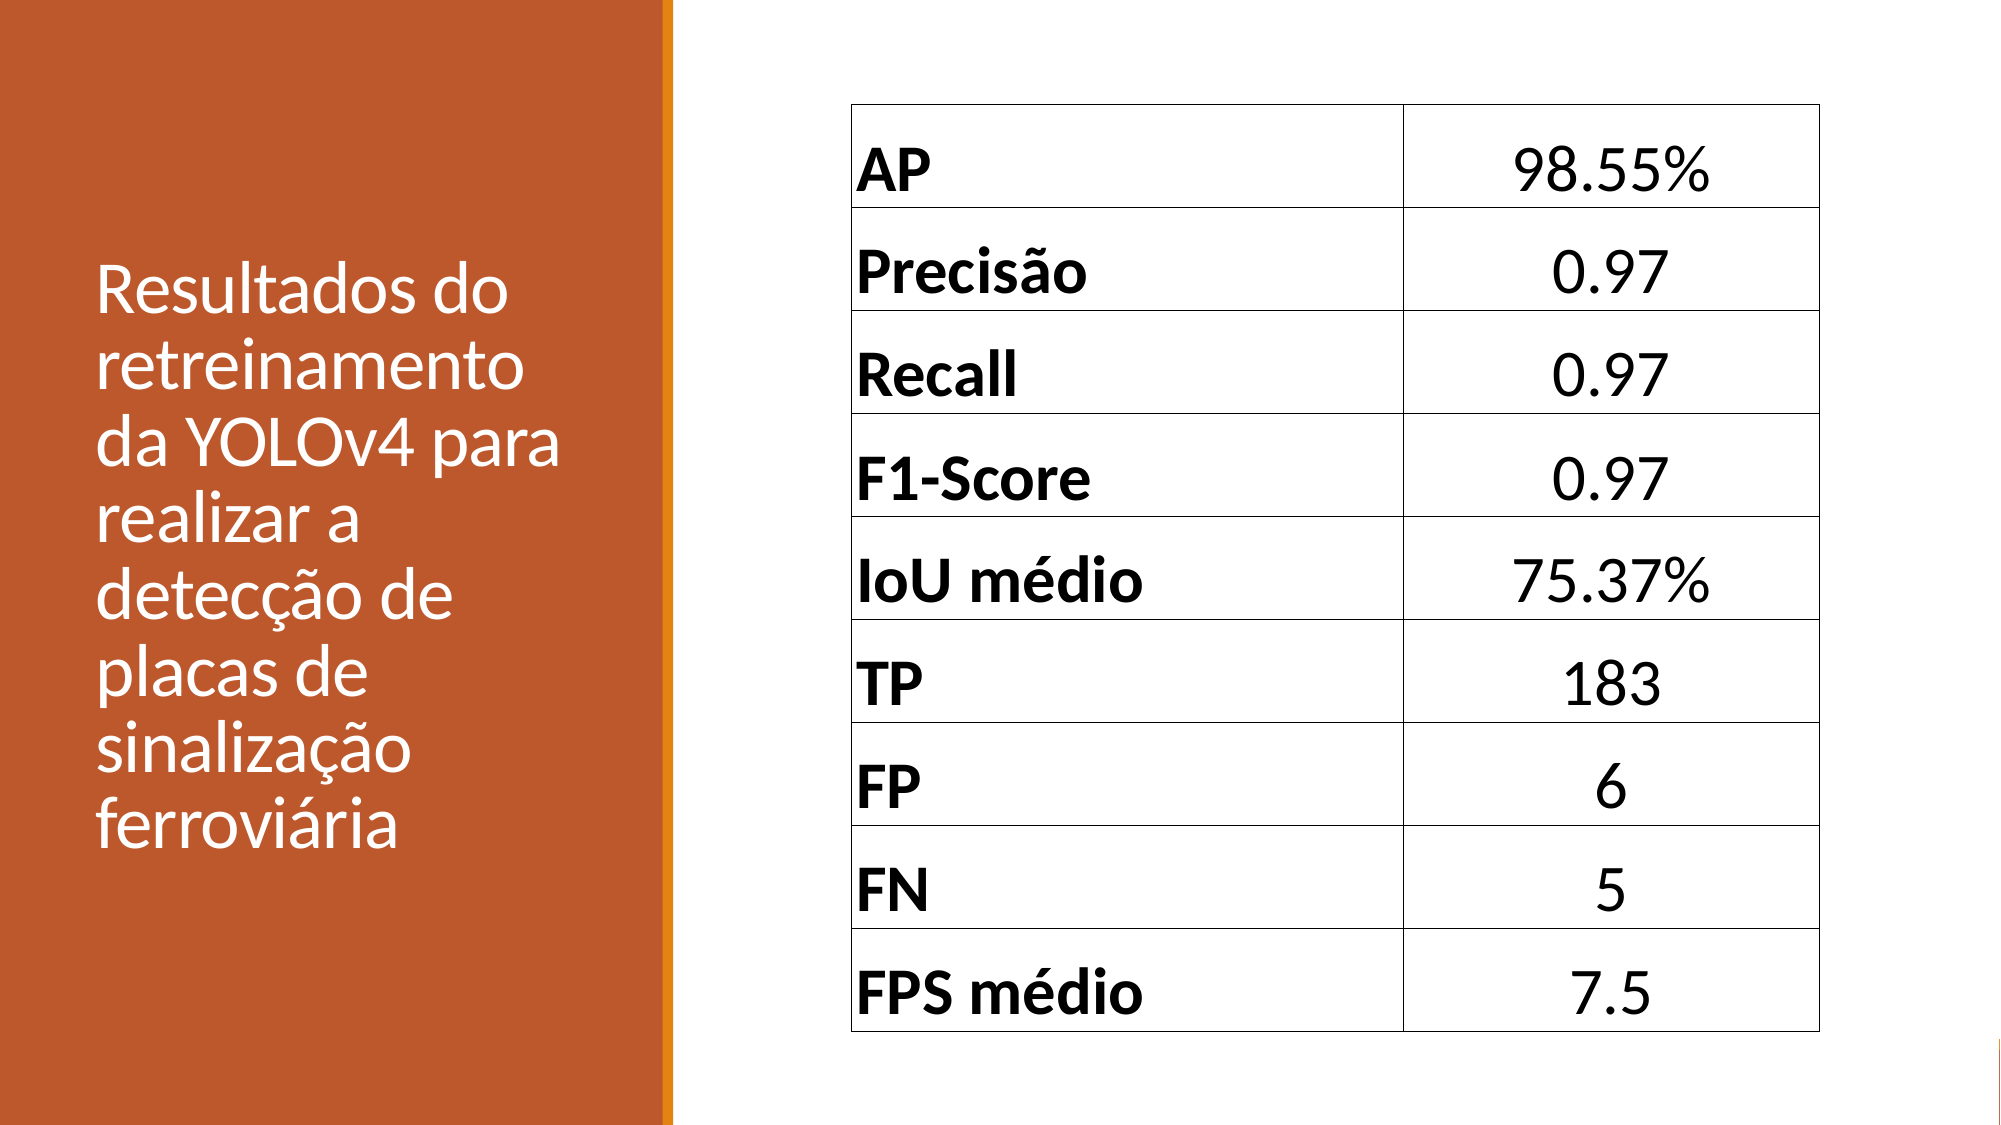

# Resultados do retreinamento da YOLOv4 para realizar a detecção de placas de sinalização ferroviária
| AP | 98.55% |
| --- | --- |
| Precisão | 0.97 |
| Recall | 0.97 |
| F1-Score | 0.97 |
| IoU médio | 75.37% |
| TP | 183 |
| FP | 6 |
| FN | 5 |
| FPS médio | 7.5 |